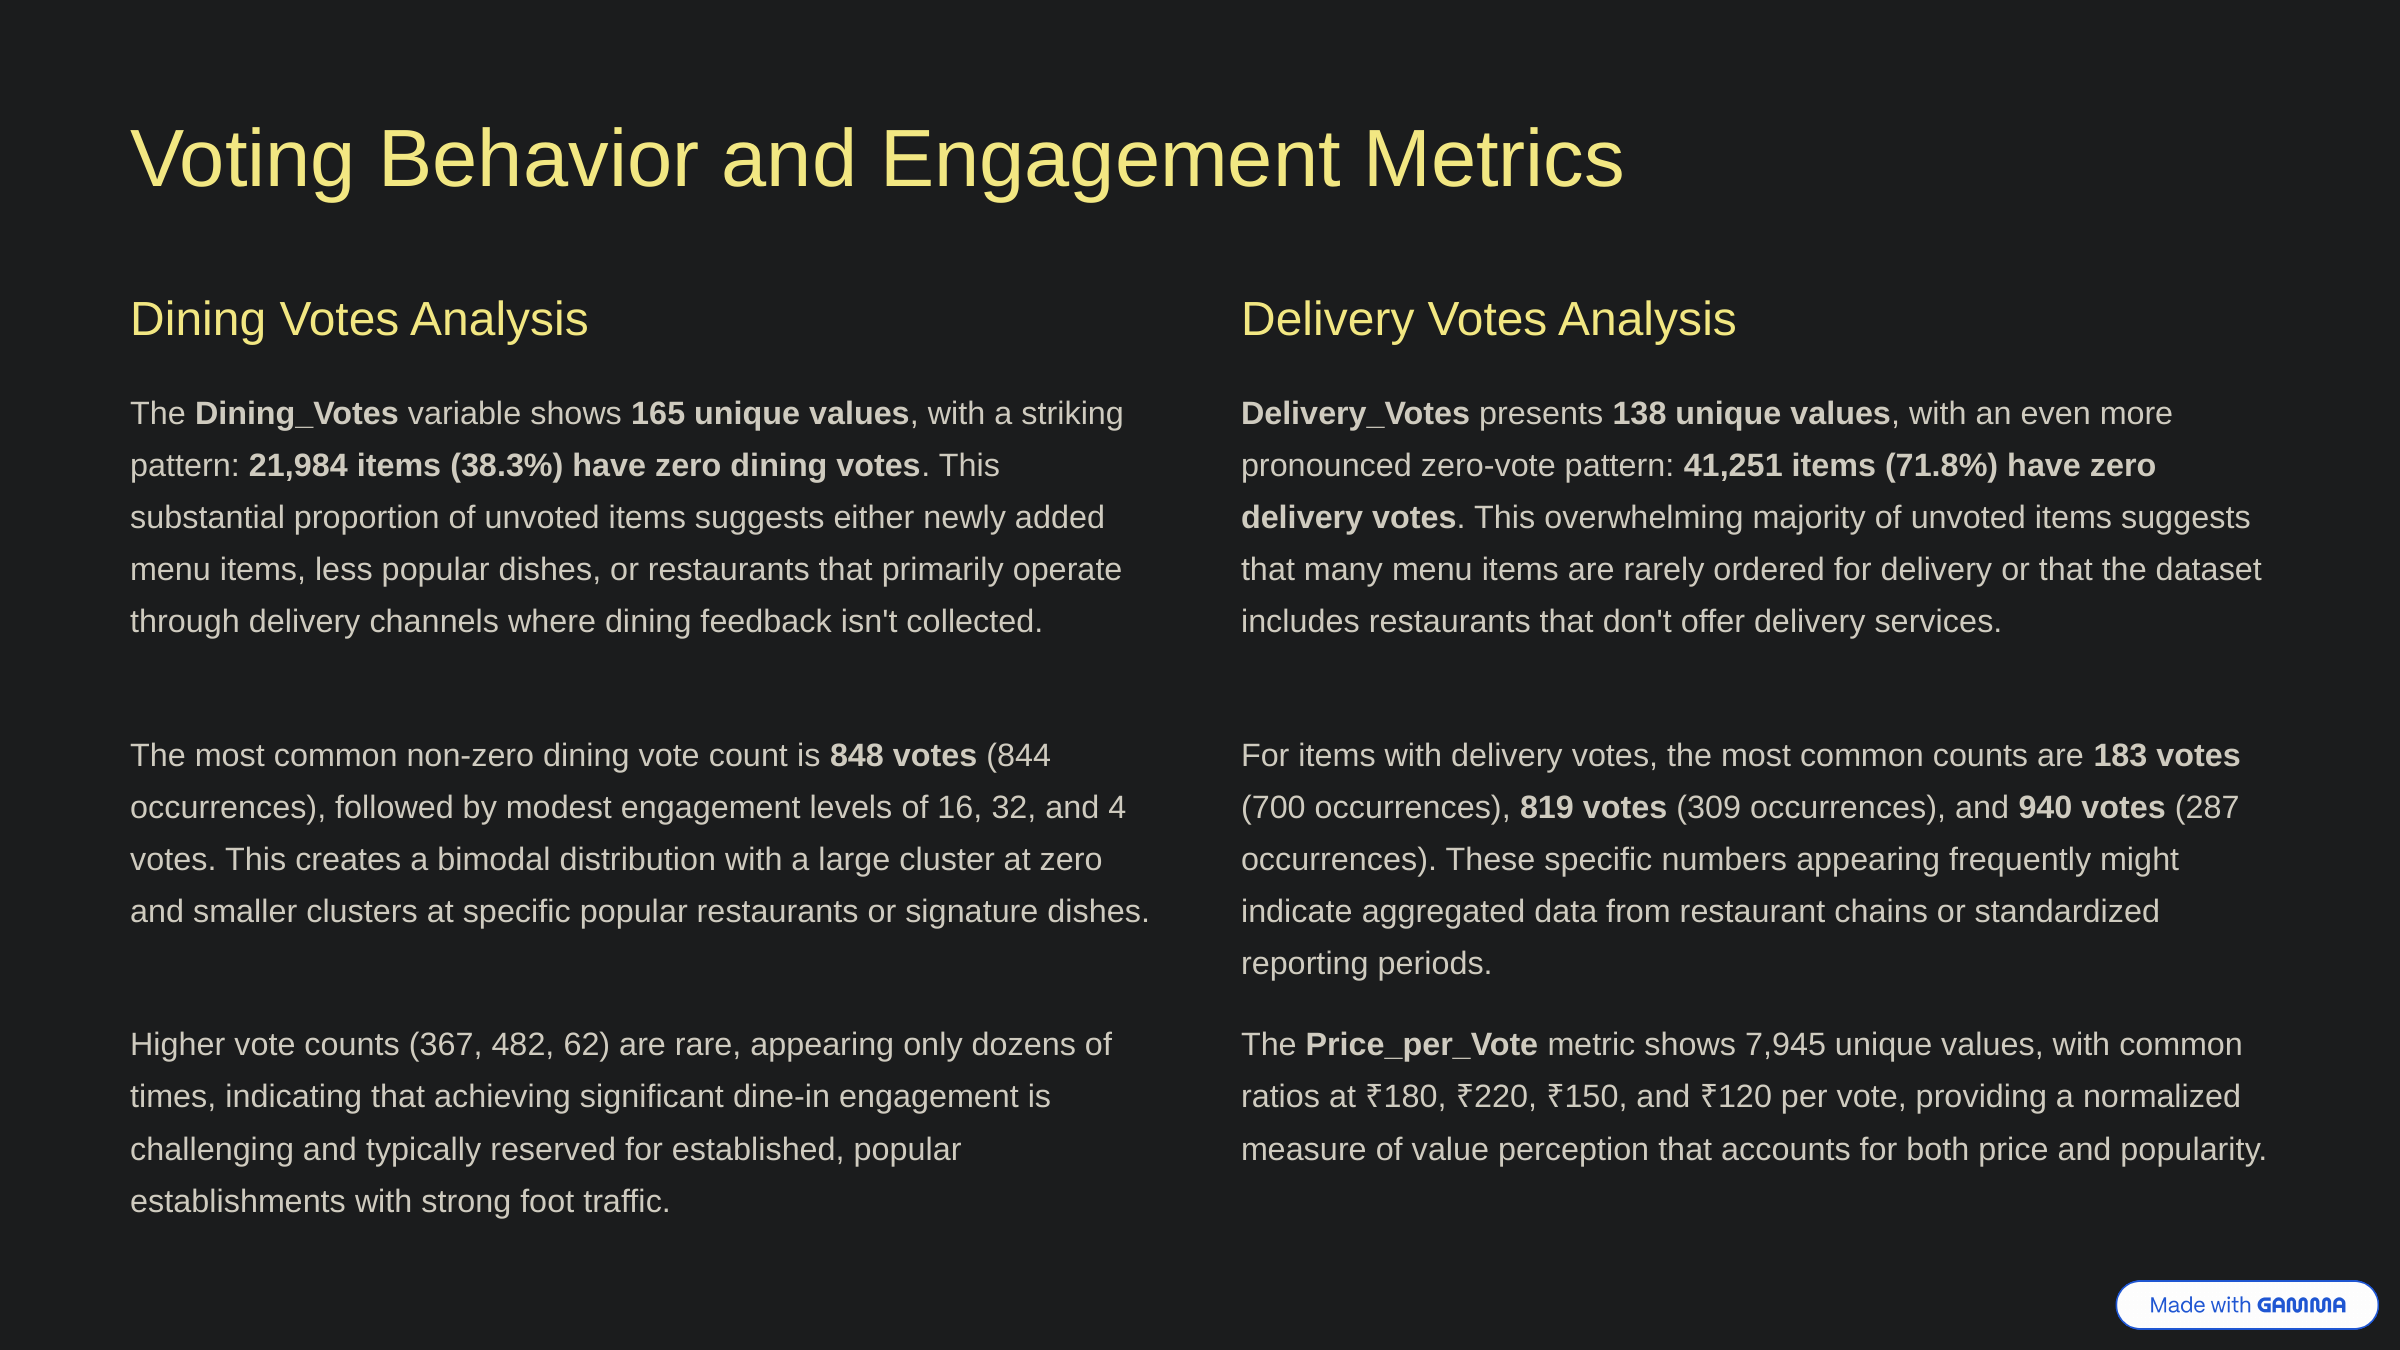

Voting Behavior and Engagement Metrics
Dining Votes Analysis
Delivery Votes Analysis
The Dining_Votes variable shows 165 unique values, with a striking pattern: 21,984 items (38.3%) have zero dining votes. This substantial proportion of unvoted items suggests either newly added menu items, less popular dishes, or restaurants that primarily operate through delivery channels where dining feedback isn't collected.
Delivery_Votes presents 138 unique values, with an even more pronounced zero-vote pattern: 41,251 items (71.8%) have zero delivery votes. This overwhelming majority of unvoted items suggests that many menu items are rarely ordered for delivery or that the dataset includes restaurants that don't offer delivery services.
The most common non-zero dining vote count is 848 votes (844 occurrences), followed by modest engagement levels of 16, 32, and 4 votes. This creates a bimodal distribution with a large cluster at zero and smaller clusters at specific popular restaurants or signature dishes.
For items with delivery votes, the most common counts are 183 votes (700 occurrences), 819 votes (309 occurrences), and 940 votes (287 occurrences). These specific numbers appearing frequently might indicate aggregated data from restaurant chains or standardized reporting periods.
Higher vote counts (367, 482, 62) are rare, appearing only dozens of times, indicating that achieving significant dine-in engagement is challenging and typically reserved for established, popular establishments with strong foot traffic.
The Price_per_Vote metric shows 7,945 unique values, with common ratios at ₹180, ₹220, ₹150, and ₹120 per vote, providing a normalized measure of value perception that accounts for both price and popularity.